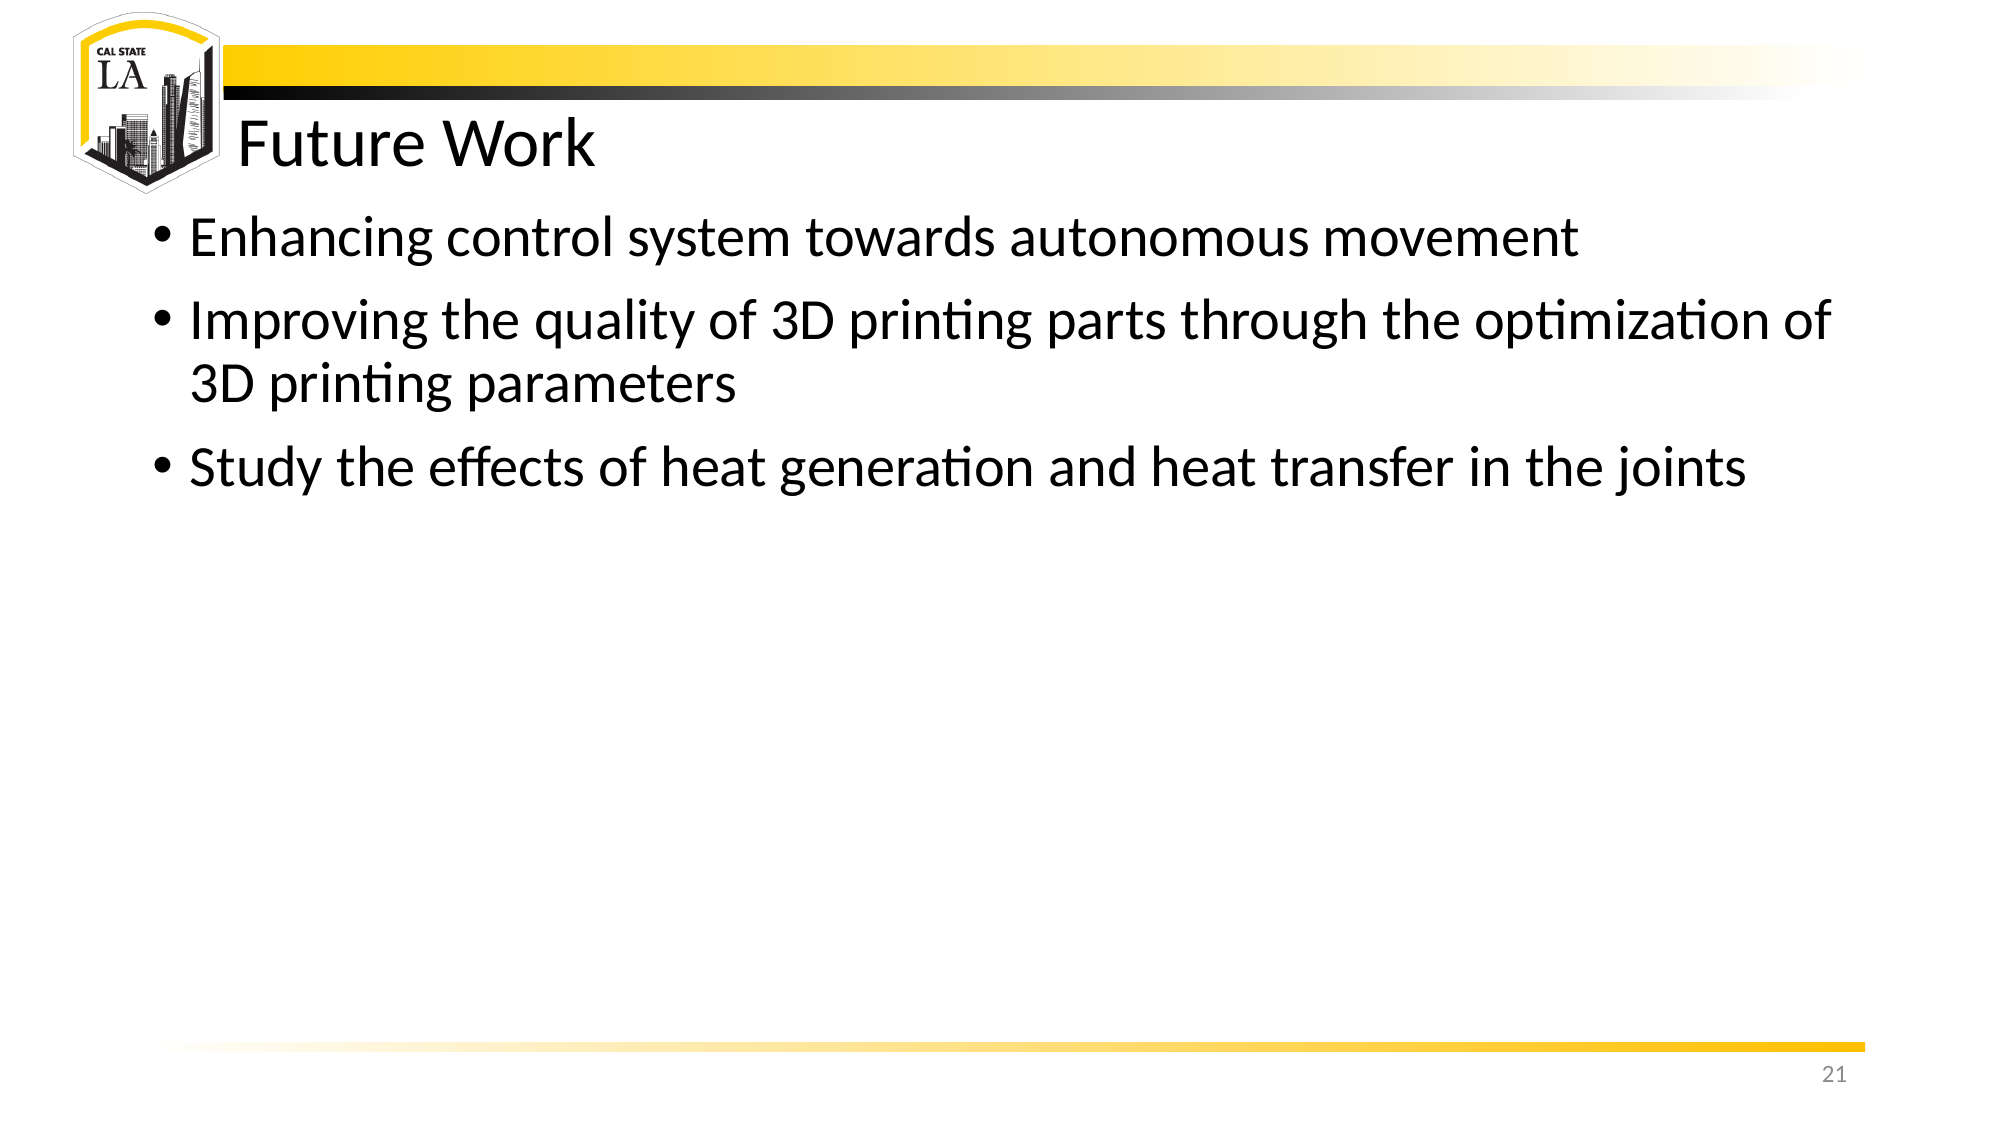

# Future Work
Enhancing control system towards autonomous movement
Improving the quality of 3D printing parts through the optimization of 3D printing parameters
Study the effects of heat generation and heat transfer in the joints
21